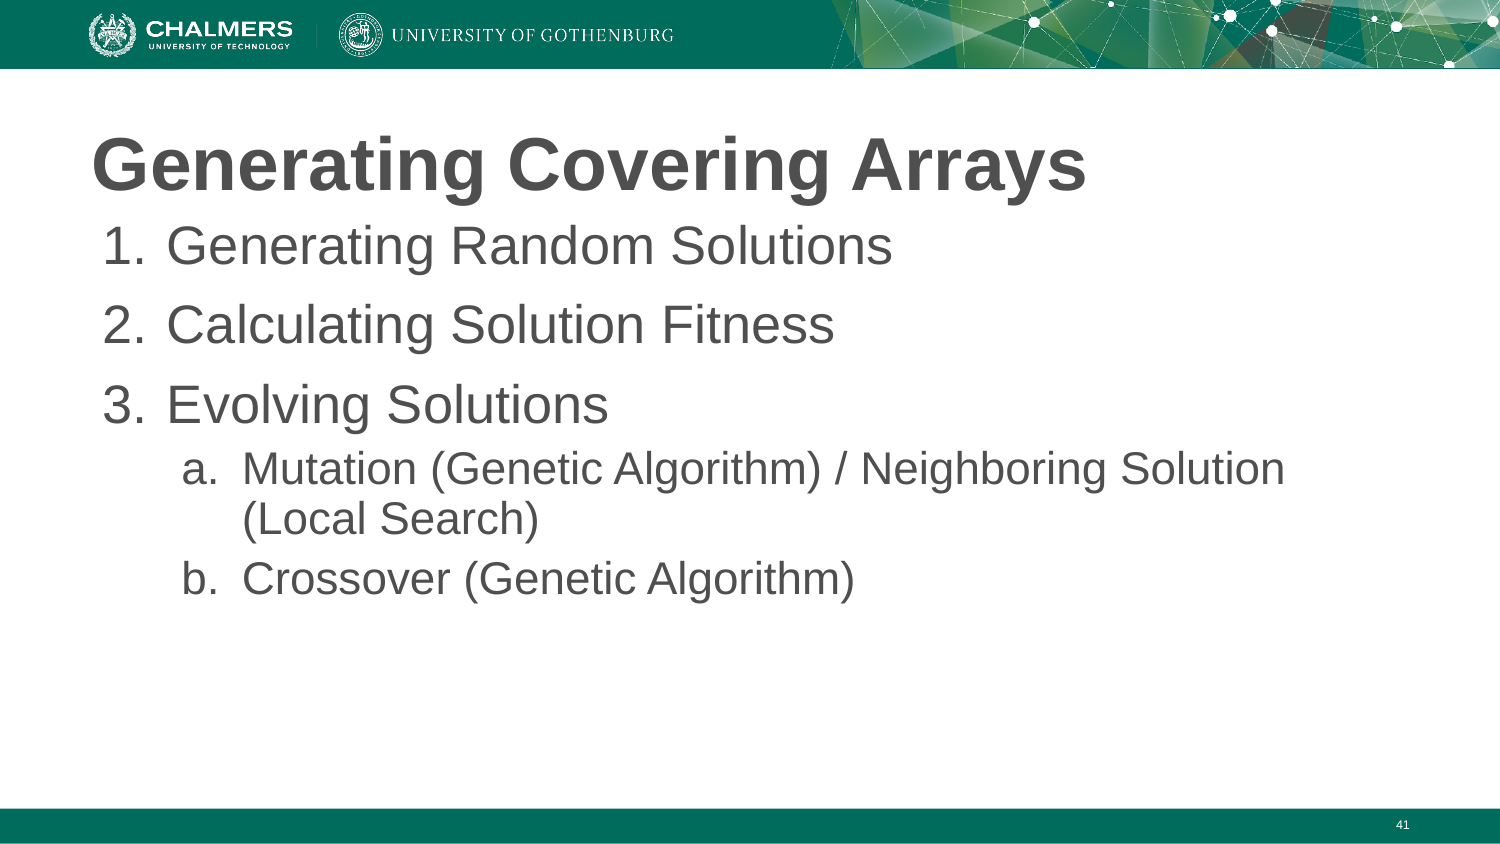

# Generating Covering Arrays
Generating Random Solutions
Calculating Solution Fitness
Evolving Solutions
Mutation (Genetic Algorithm) / Neighboring Solution (Local Search)
Crossover (Genetic Algorithm)
41